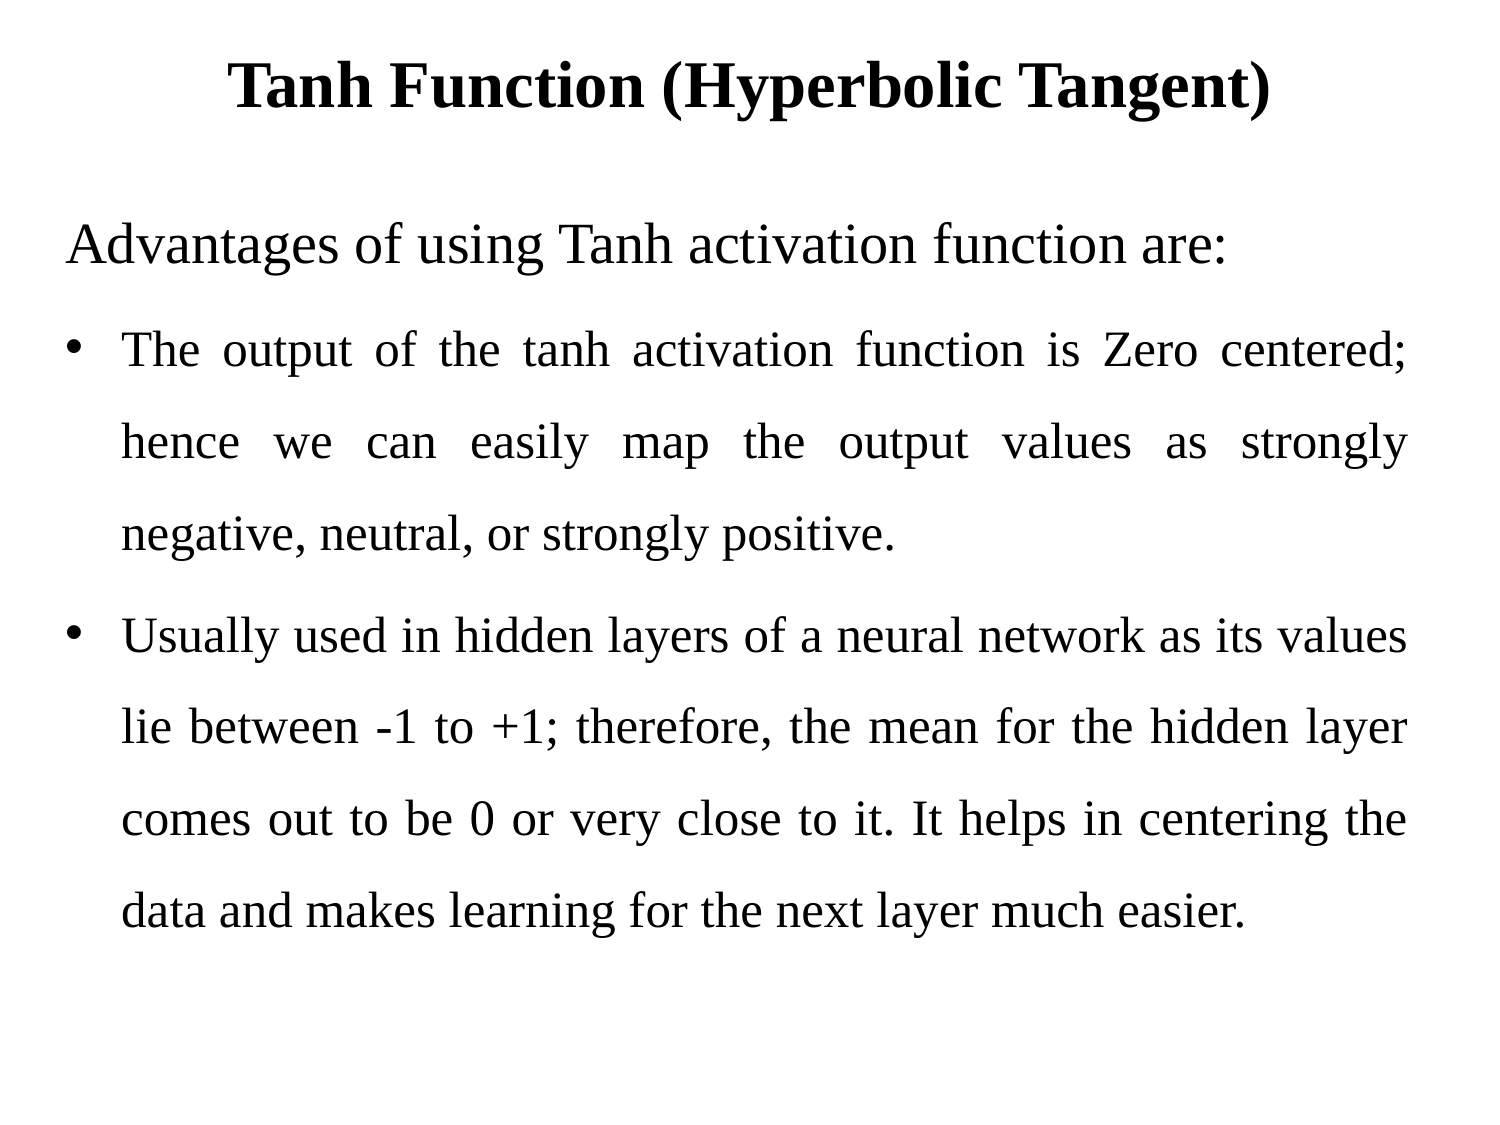

# Tanh Function (Hyperbolic Tangent)
Advantages of using Tanh activation function are:
The output of the tanh activation function is Zero centered; hence we can easily map the output values as strongly negative, neutral, or strongly positive.
Usually used in hidden layers of a neural network as its values lie between -1 to +1; therefore, the mean for the hidden layer comes out to be 0 or very close to it. It helps in centering the data and makes learning for the next layer much easier.